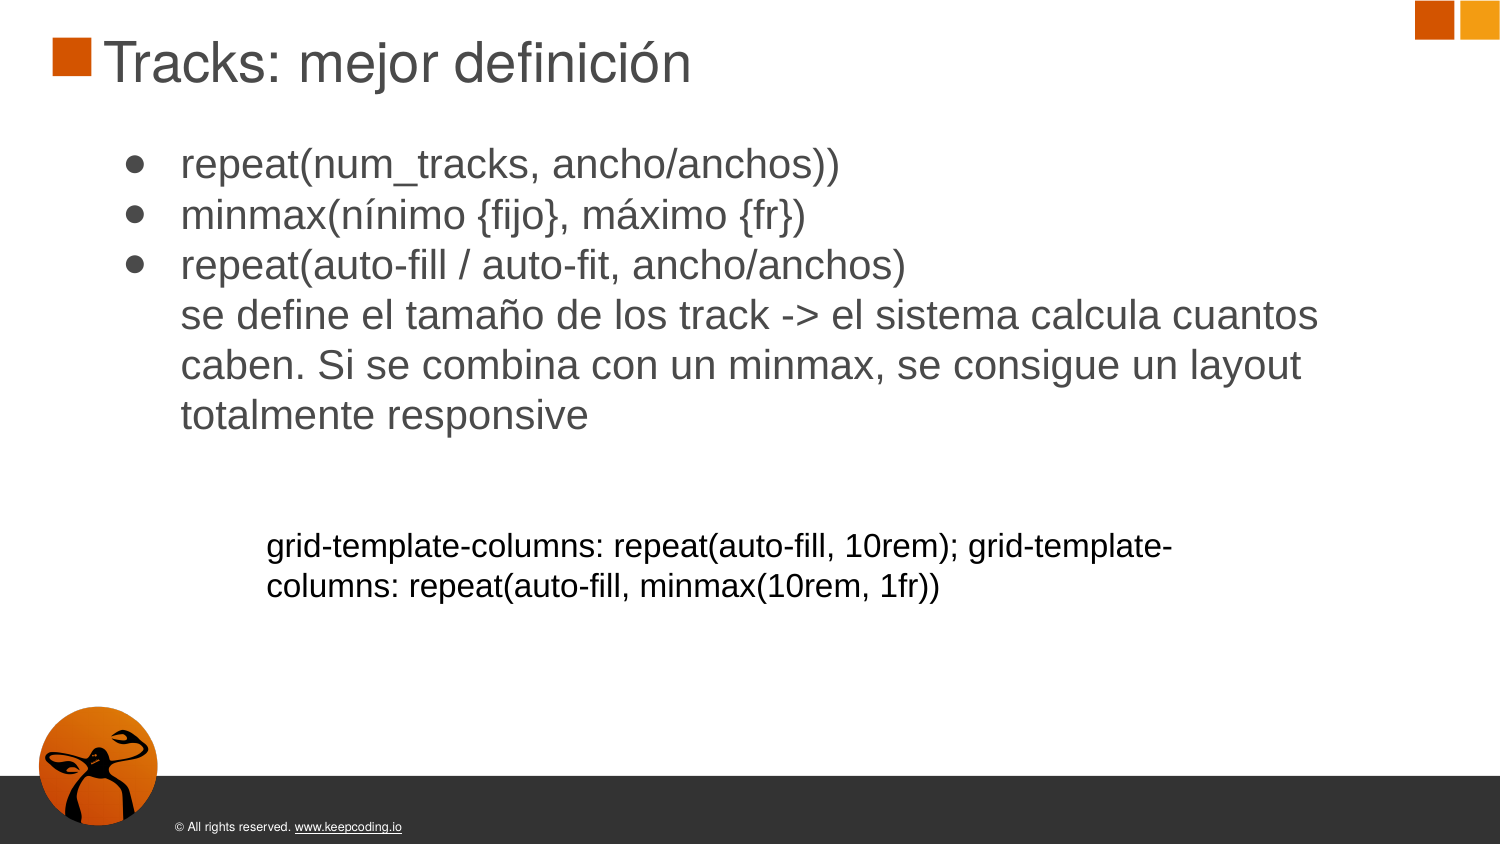

# Tracks: mejor definición
repeat(num_tracks, ancho/anchos))
minmax(nínimo {fijo}, máximo {fr})
repeat(auto-fill / auto-fit, ancho/anchos)
se define el tamaño de los track -> el sistema calcula cuantos caben. Si se combina con un minmax, se consigue un layout totalmente responsive
grid-template-columns: repeat(auto-fill, 10rem); grid-template-columns: repeat(auto-fill, minmax(10rem, 1fr))